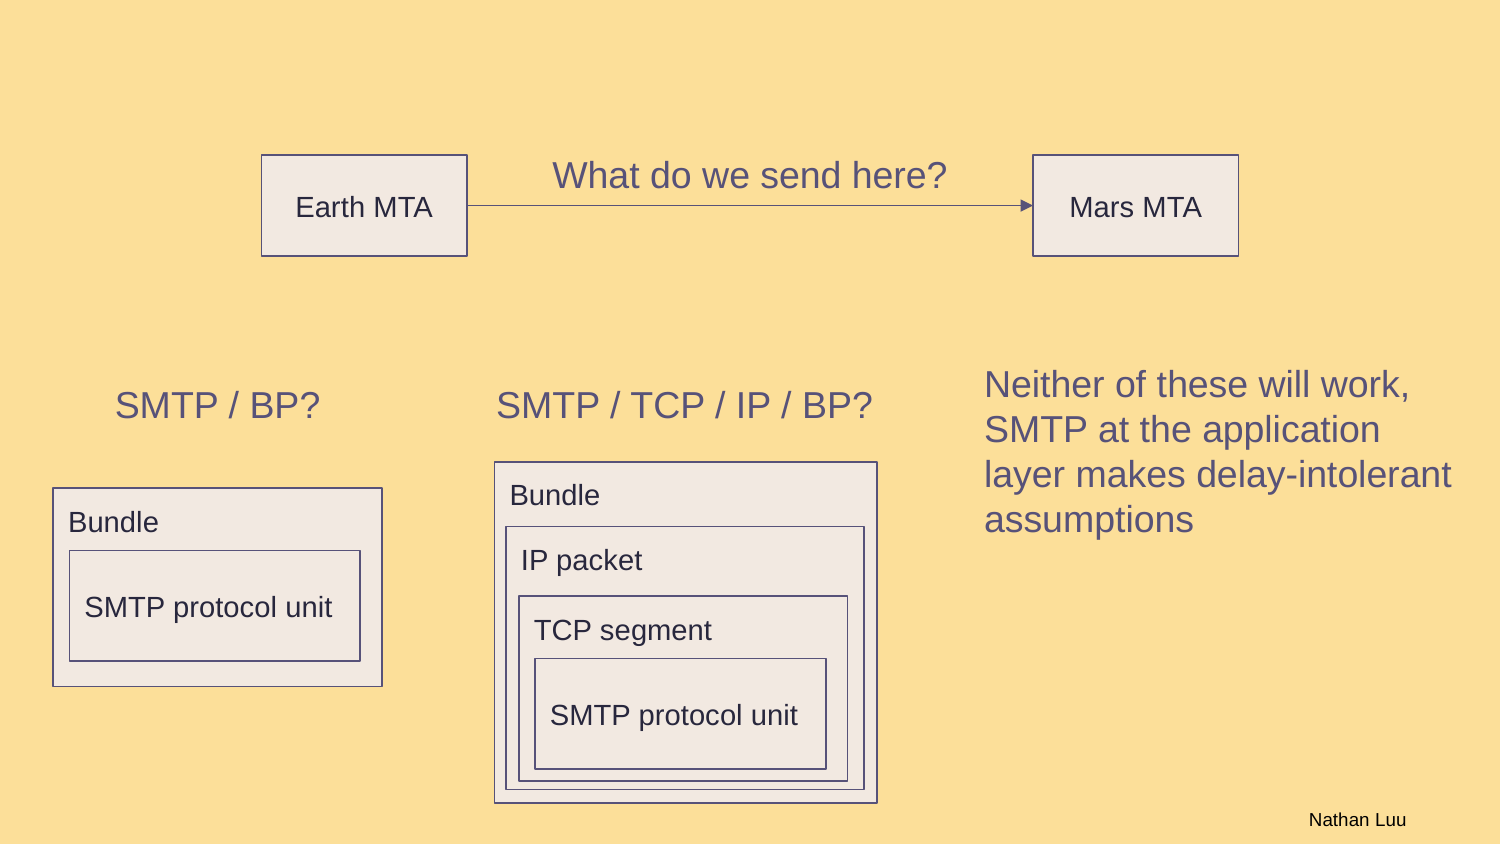

What do we send here?
Earth MTA
Mars MTA
SMTP / TCP / IP / BP?
SMTP / BP?
Neither of these will work, SMTP at the application layer makes delay-intolerant assumptions
Bundle
Bundle
IP packet
SMTP protocol unit
TCP segment
SMTP protocol unit
Nathan Luu